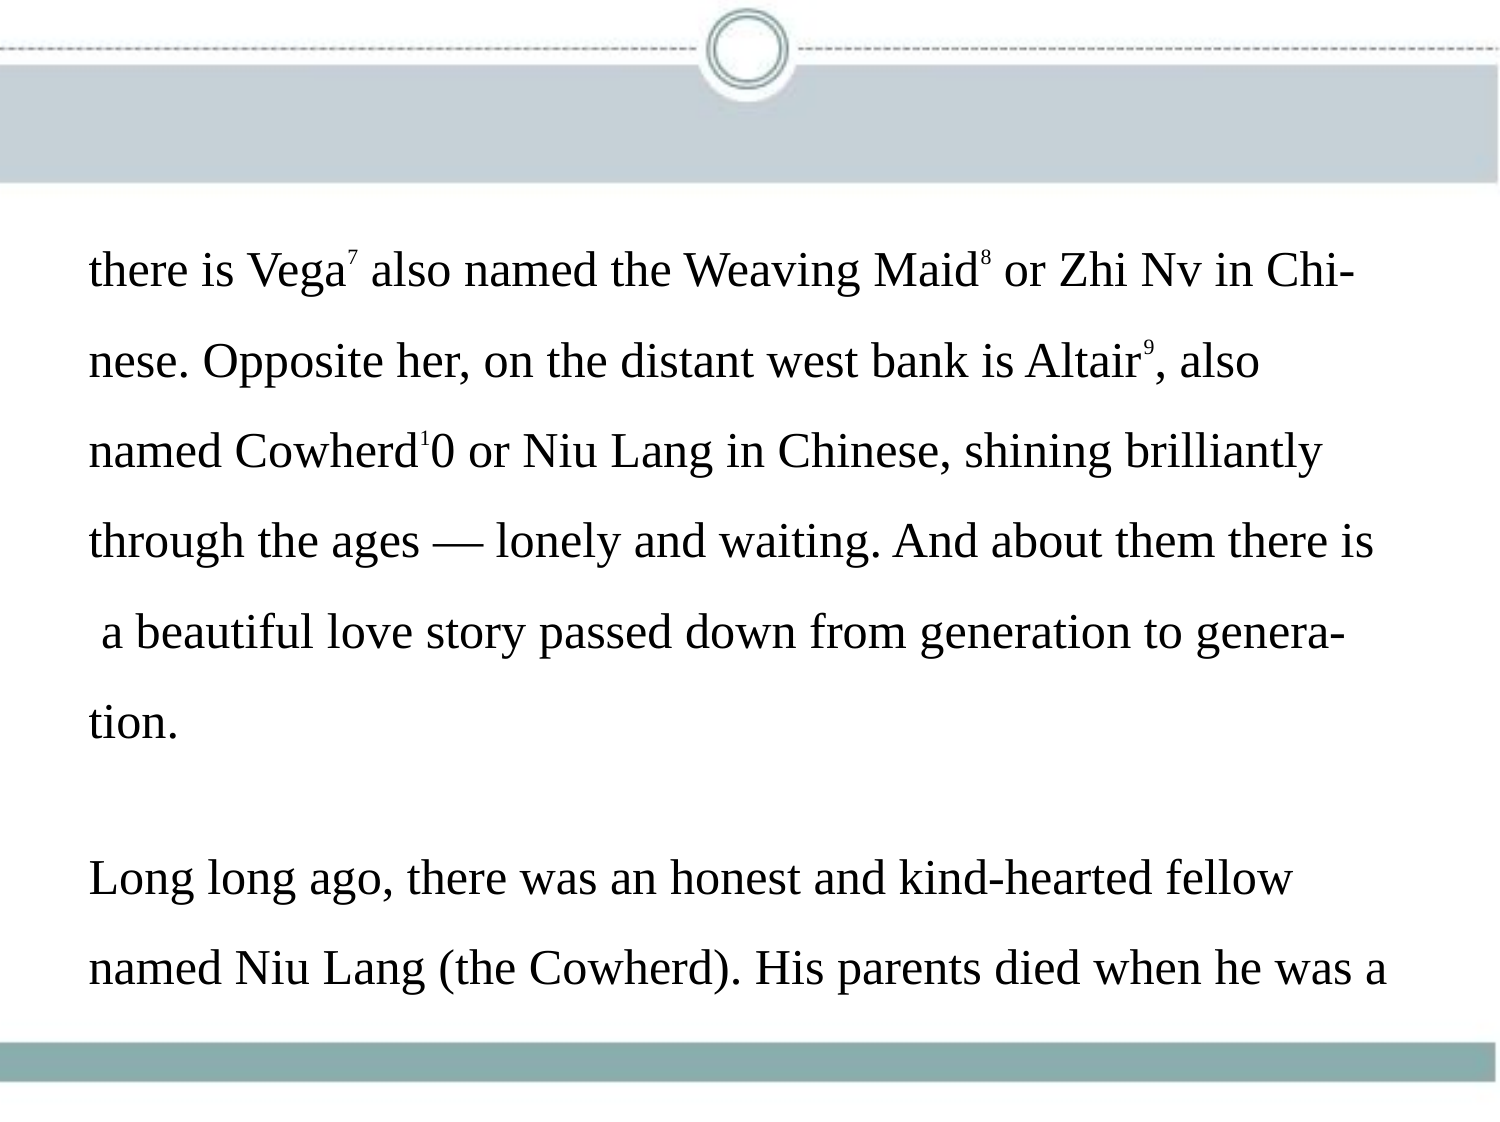

there is Vega7 also named the Weaving Maid8 or Zhi Nv in Chi-
nese. Opposite her, on the distant west bank is Altair9, also
named Cowherd10 or Niu Lang in Chinese, shining brilliantly
through the ages — lonely and waiting. And about them there is
 a beautiful love story passed down from generation to genera-
tion.
Long long ago, there was an honest and kind-hearted fellow
named Niu Lang (the Cowherd). His parents died when he was a